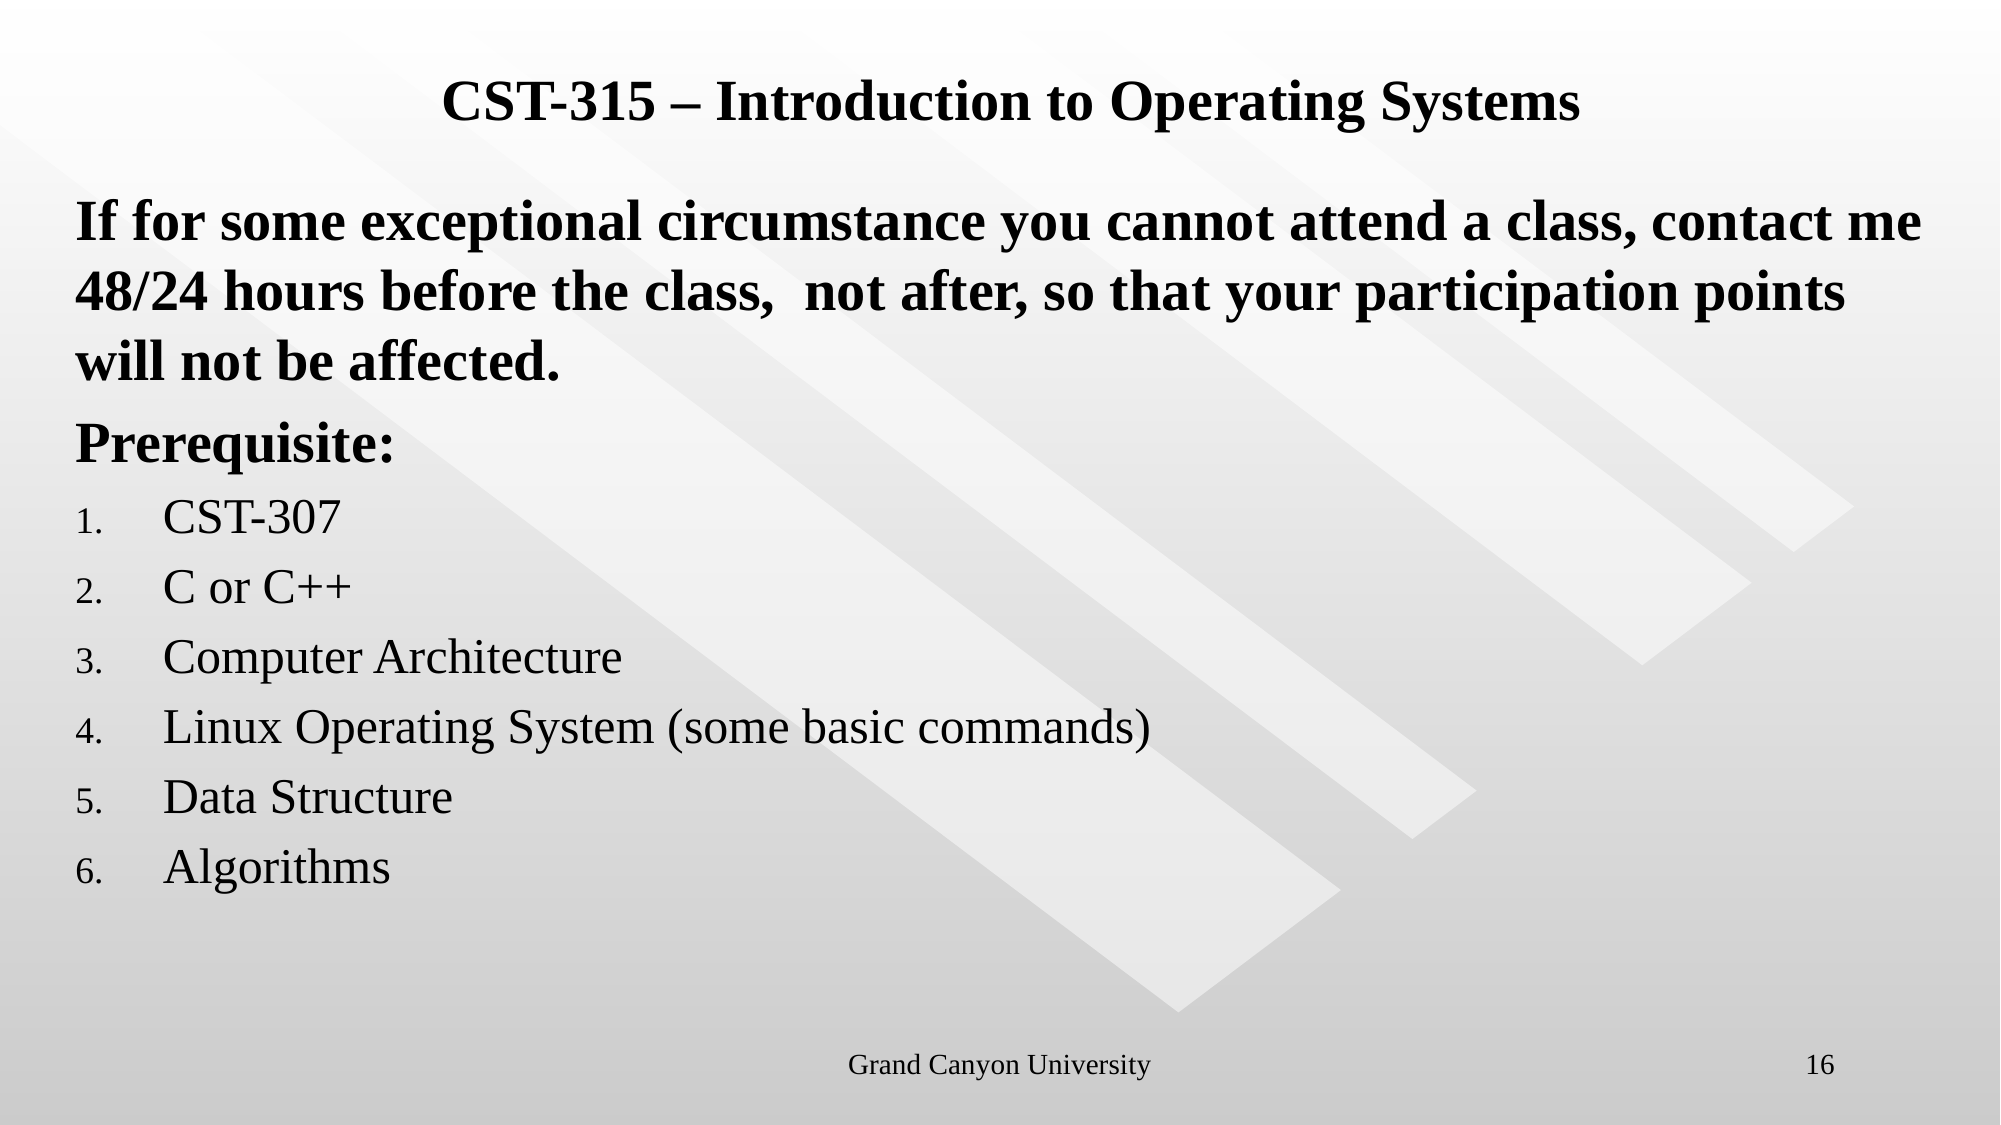

# CST-315 – Introduction to Operating Systems
If for some exceptional circumstance you cannot attend a class, contact me
48/24 hours before the class,  not after, so that your participation points
will not be affected.
Prerequisite:
 CST-307
C or C++
Computer Architecture
Linux Operating System (some basic commands)
Data Structure
Algorithms
Grand Canyon University
16